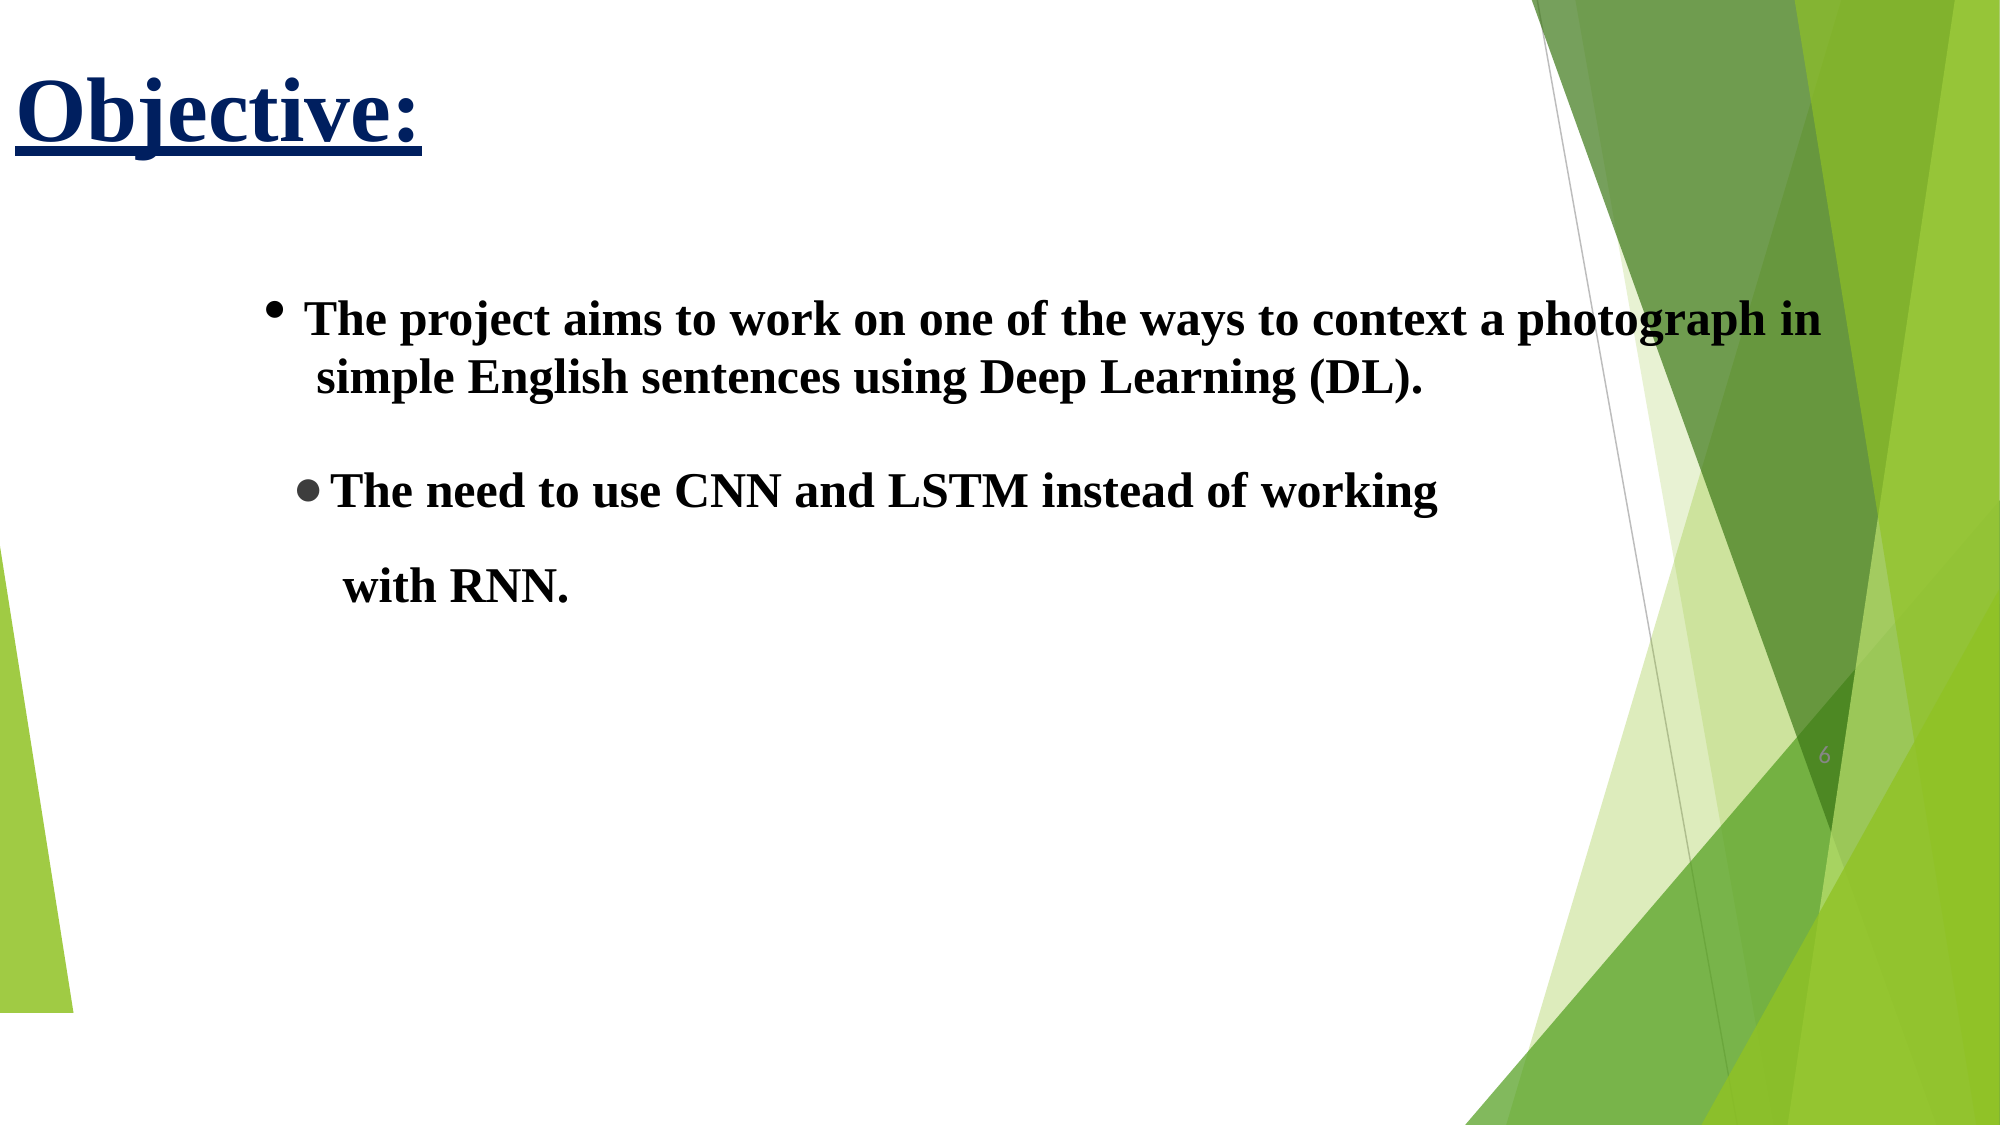

# Objective:
The project aims to work on one of the ways to context a photograph in  simple English sentences using Deep Learning (DL).
The need to use CNN and LSTM instead of working  with RNN.

6